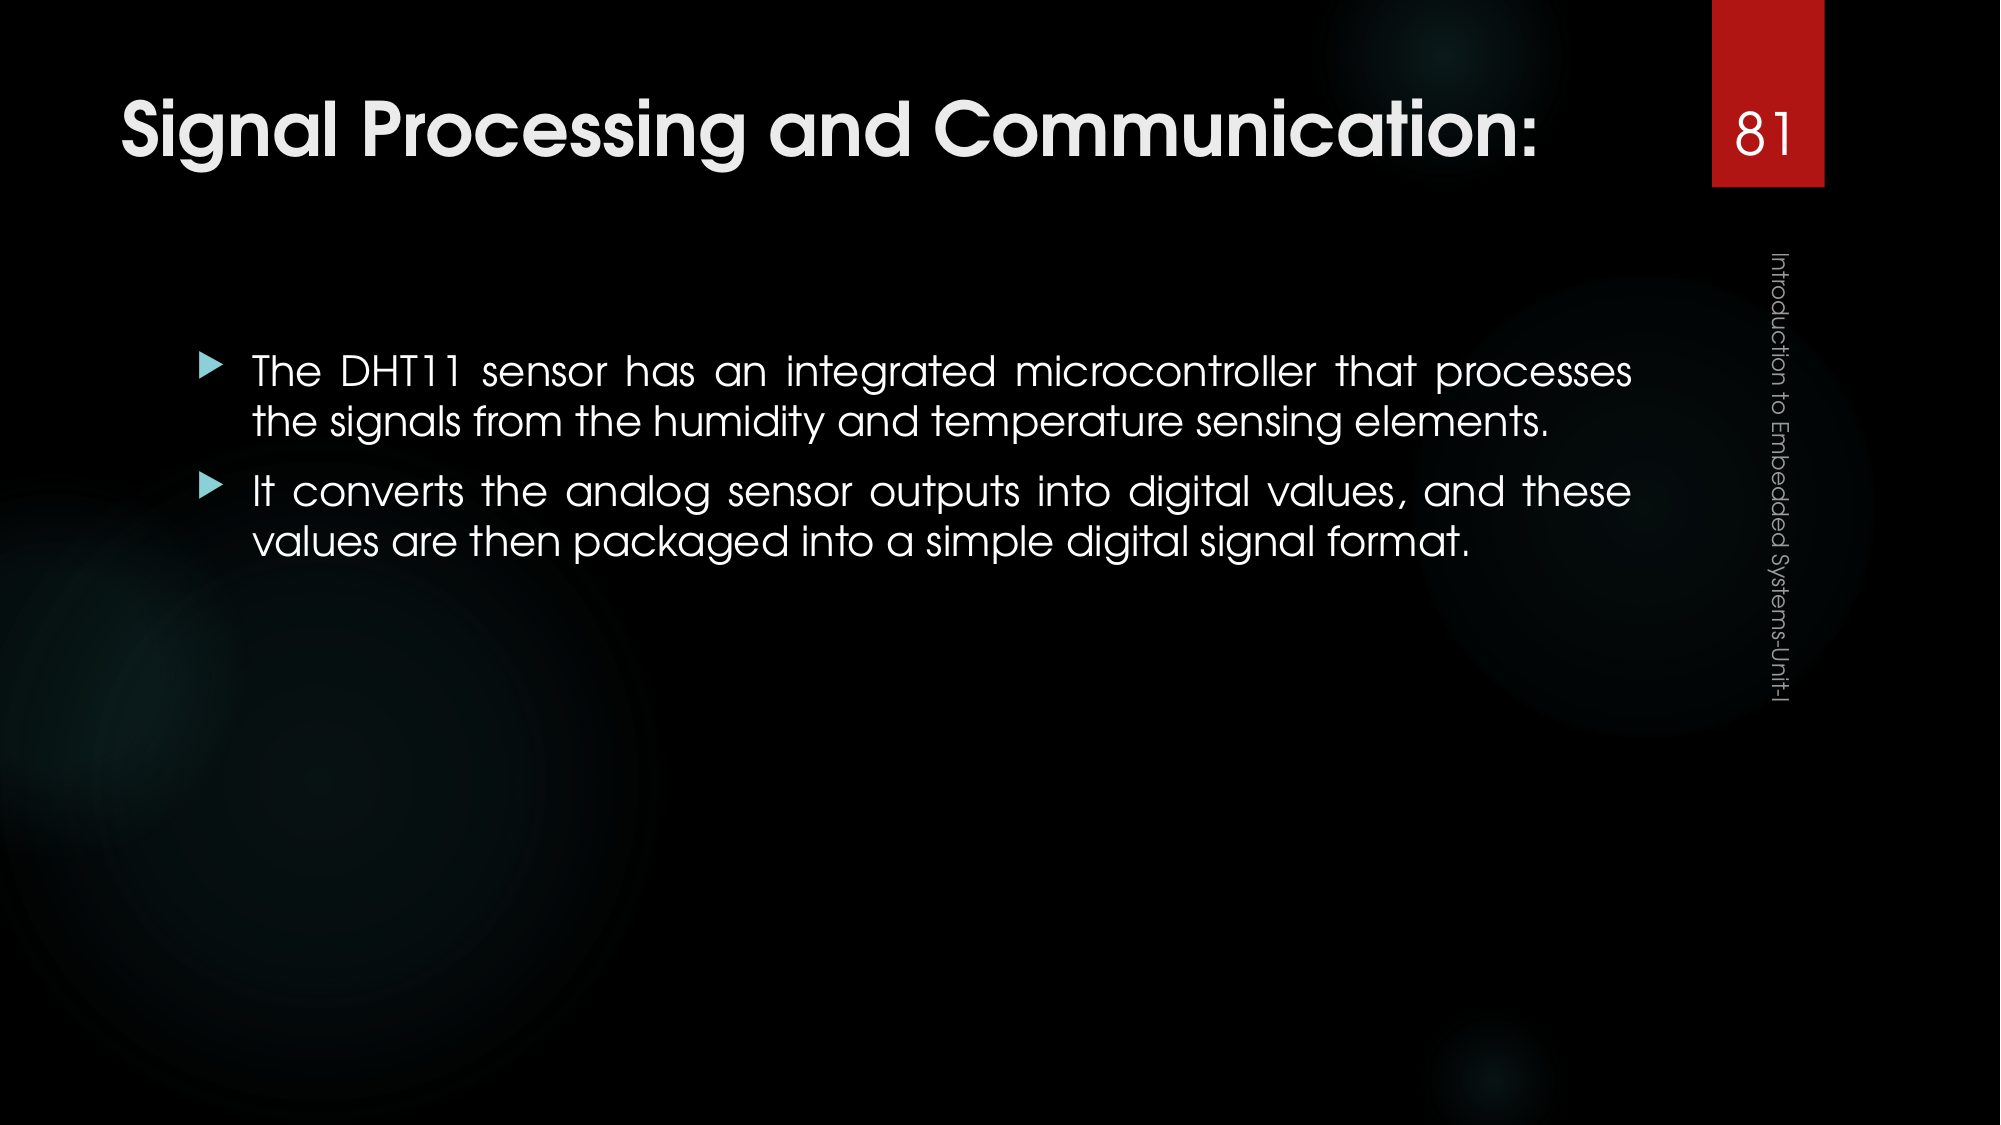

81
# Signal Processing and Communication:
The DHT11 sensor has an integrated microcontroller that processes the signals from the humidity and temperature sensing elements.
It converts the analog sensor outputs into digital values, and these values are then packaged into a simple digital signal format.
Introduction to Embedded Systems-Unit-I